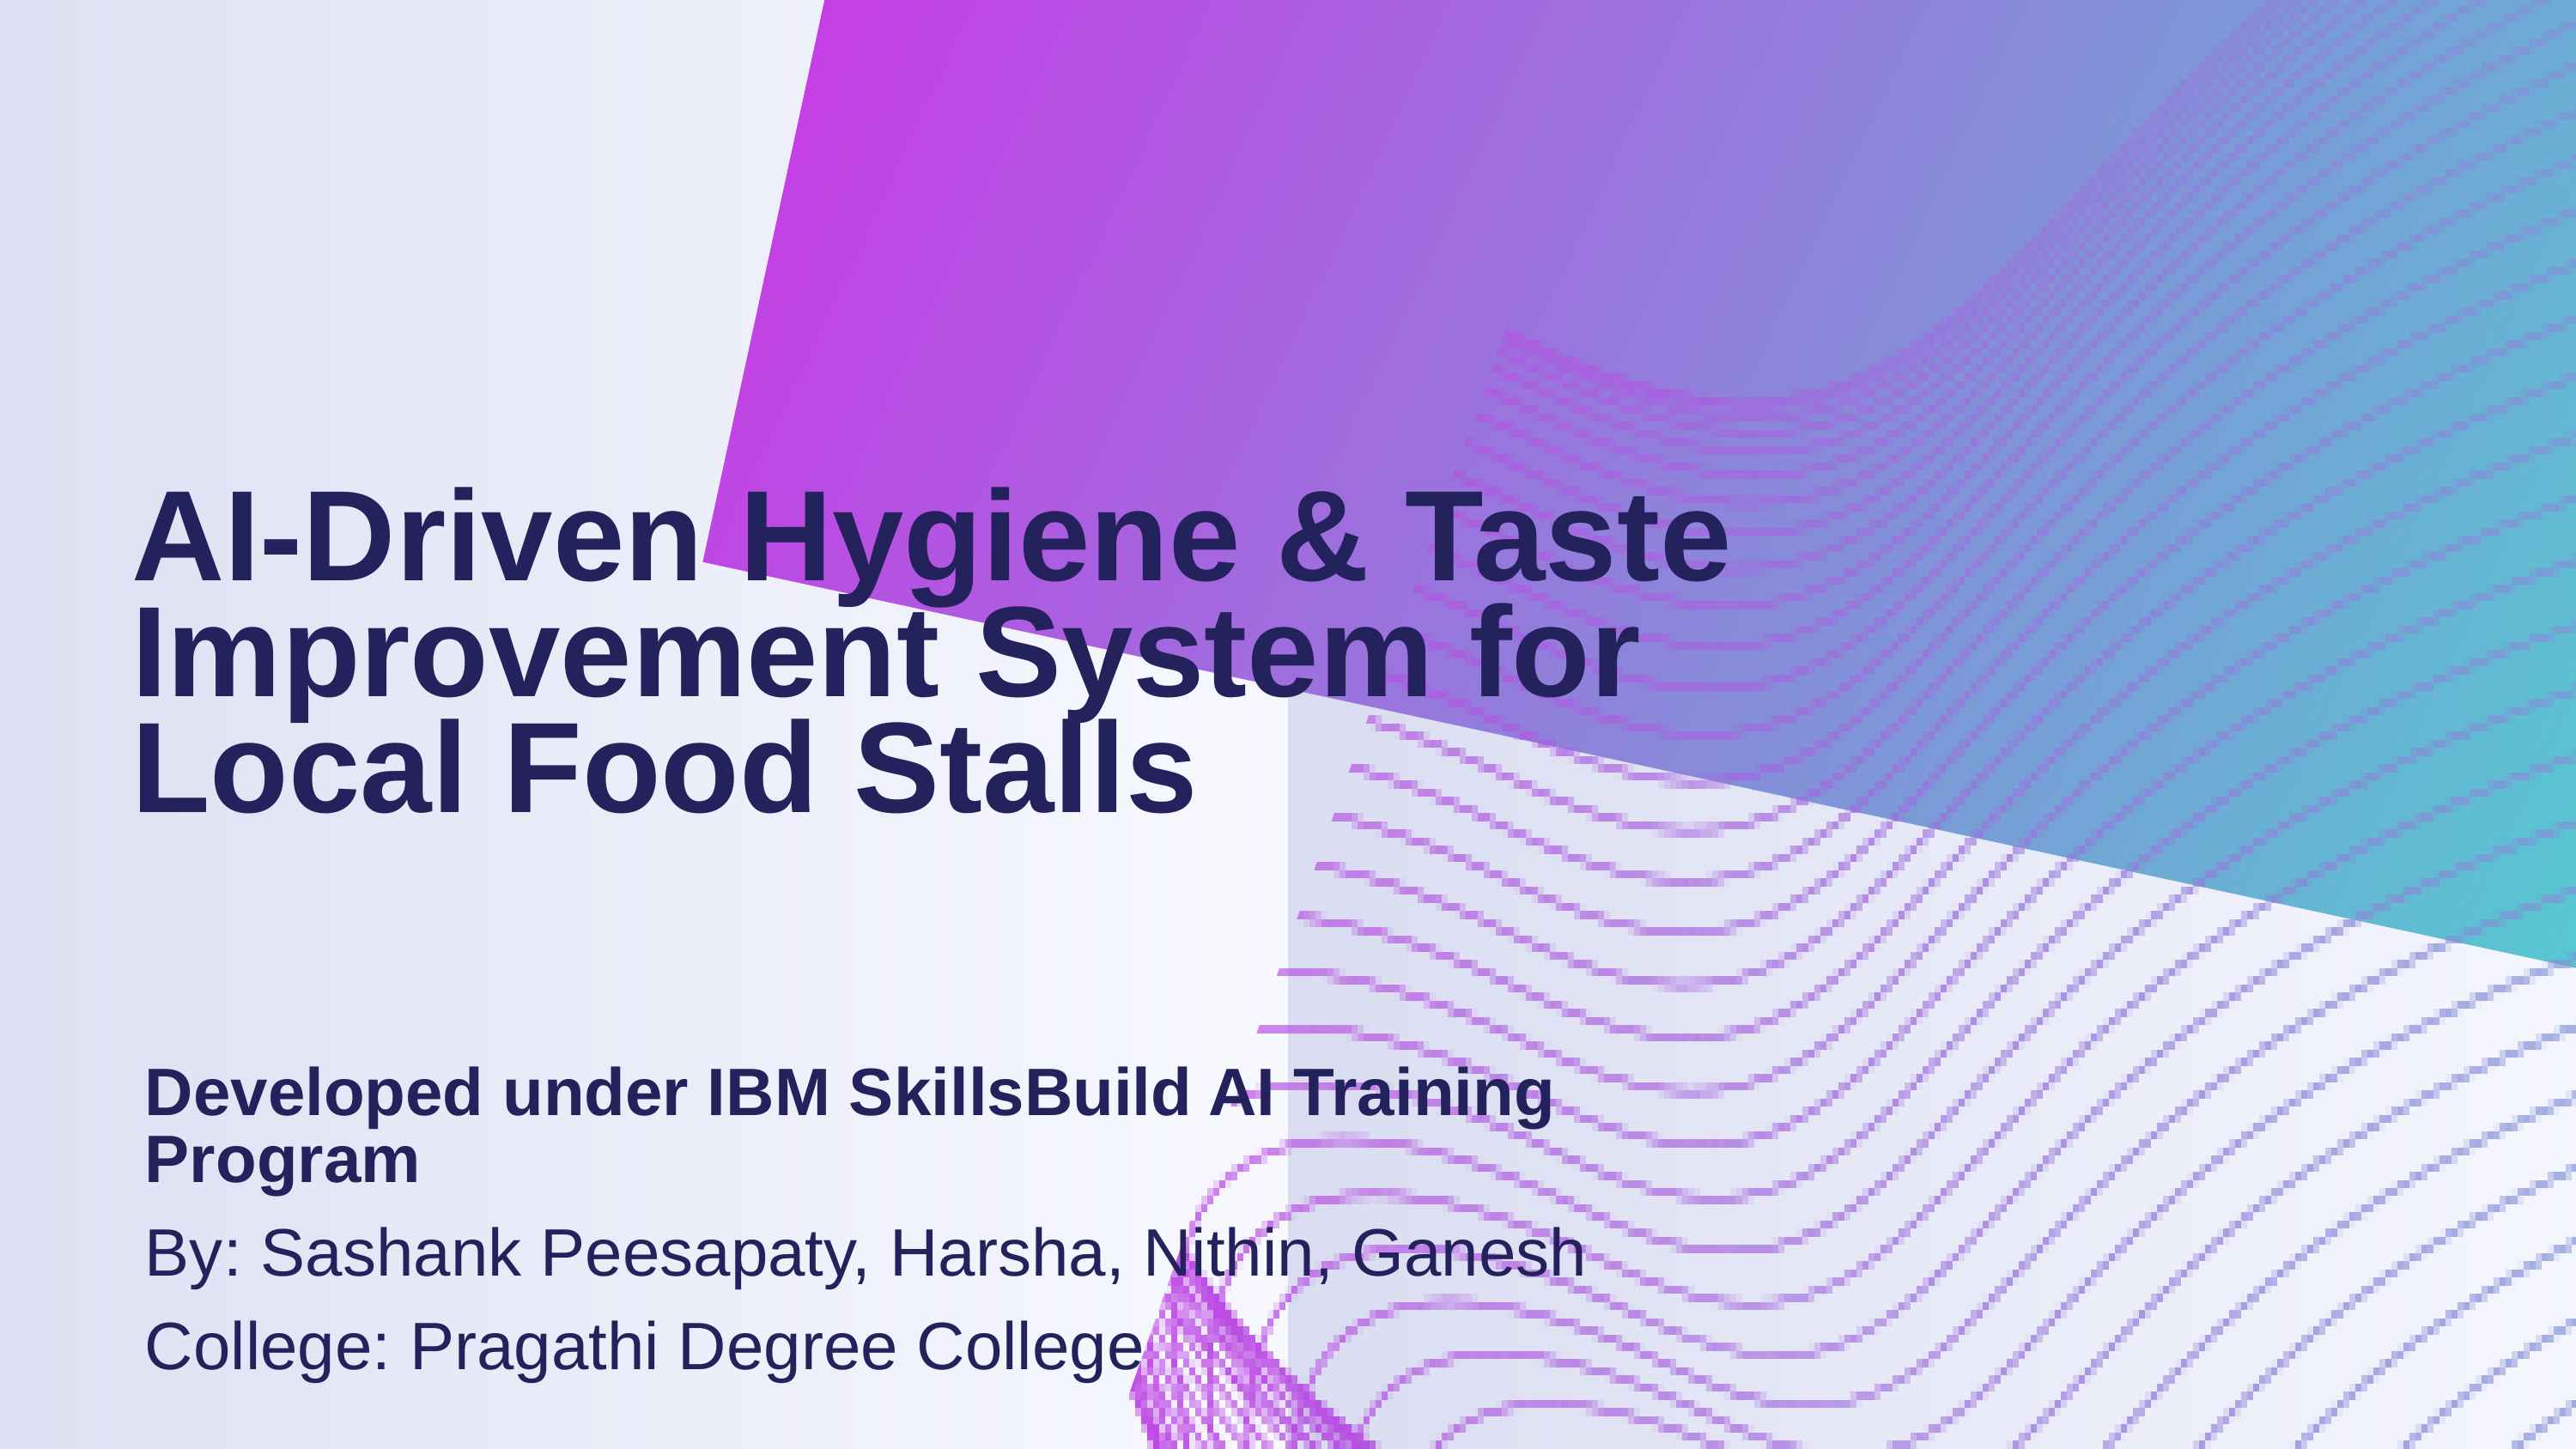

AI-Driven Hygiene & Taste Improvement System for Local Food Stalls
Developed under IBM SkillsBuild AI Training Program
By: Sashank Peesapaty, Harsha, Nithin, Ganesh College: Pragathi Degree College